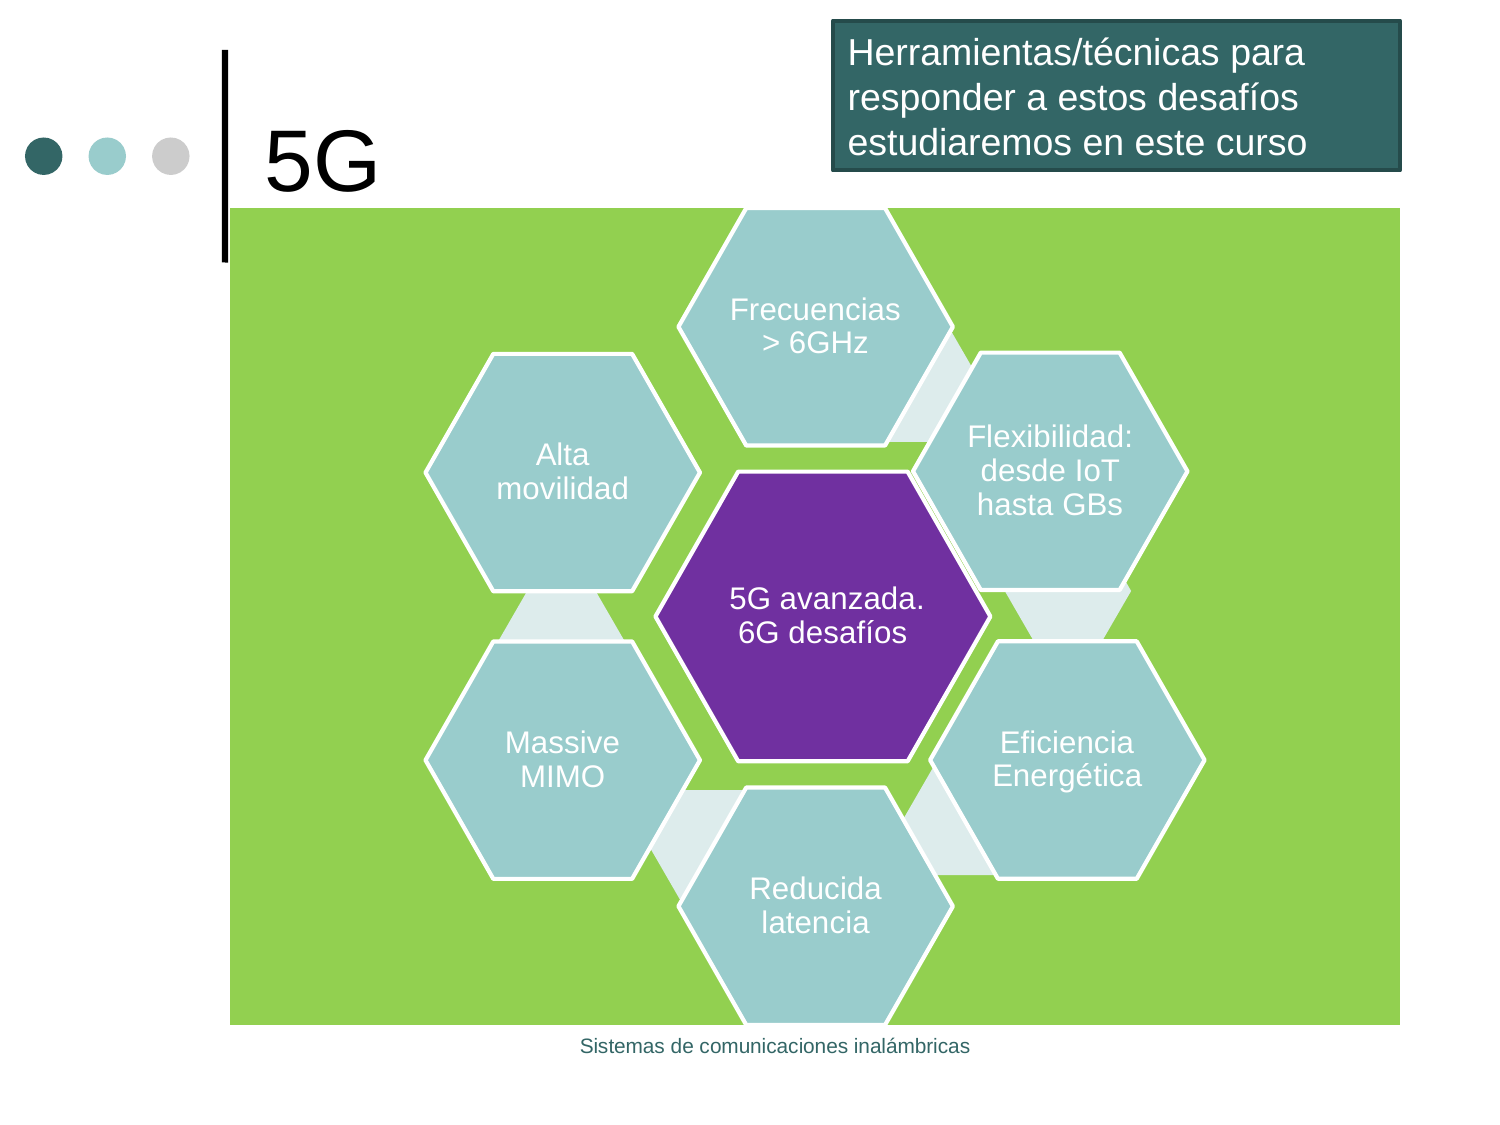

Herramientas/técnicas para responder a estos desafíos estudiaremos en este curso
# 5G
 5G avanzada. 6G desafíos
Frecuencias > 6GHz
Flexibilidad: desde IoT hasta GBs
Eficiencia Energética
Reducida latencia
Massive MIMO
Alta movilidad
Existen grandes desafíos:
Sistemas de comunicaciones inalámbricas